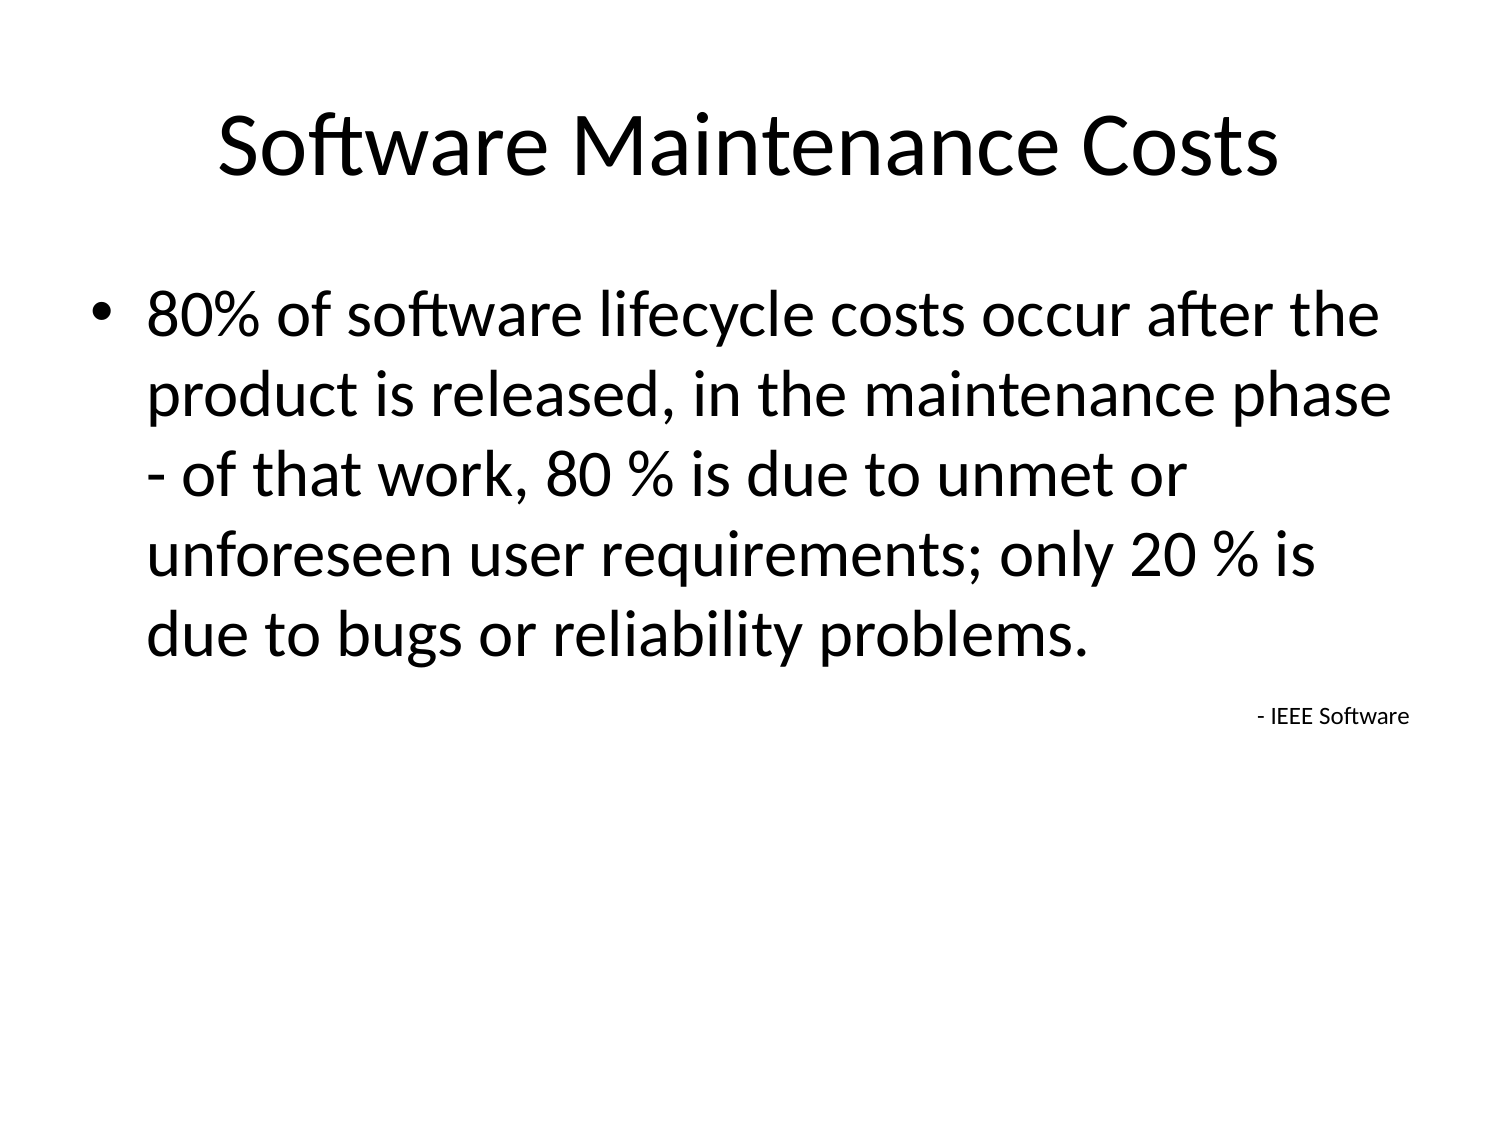

# Software Maintenance Costs
80% of software lifecycle costs occur after the product is released, in the maintenance phase - of that work, 80 % is due to unmet or unforeseen user requirements; only 20 % is due to bugs or reliability problems.

- IEEE Software